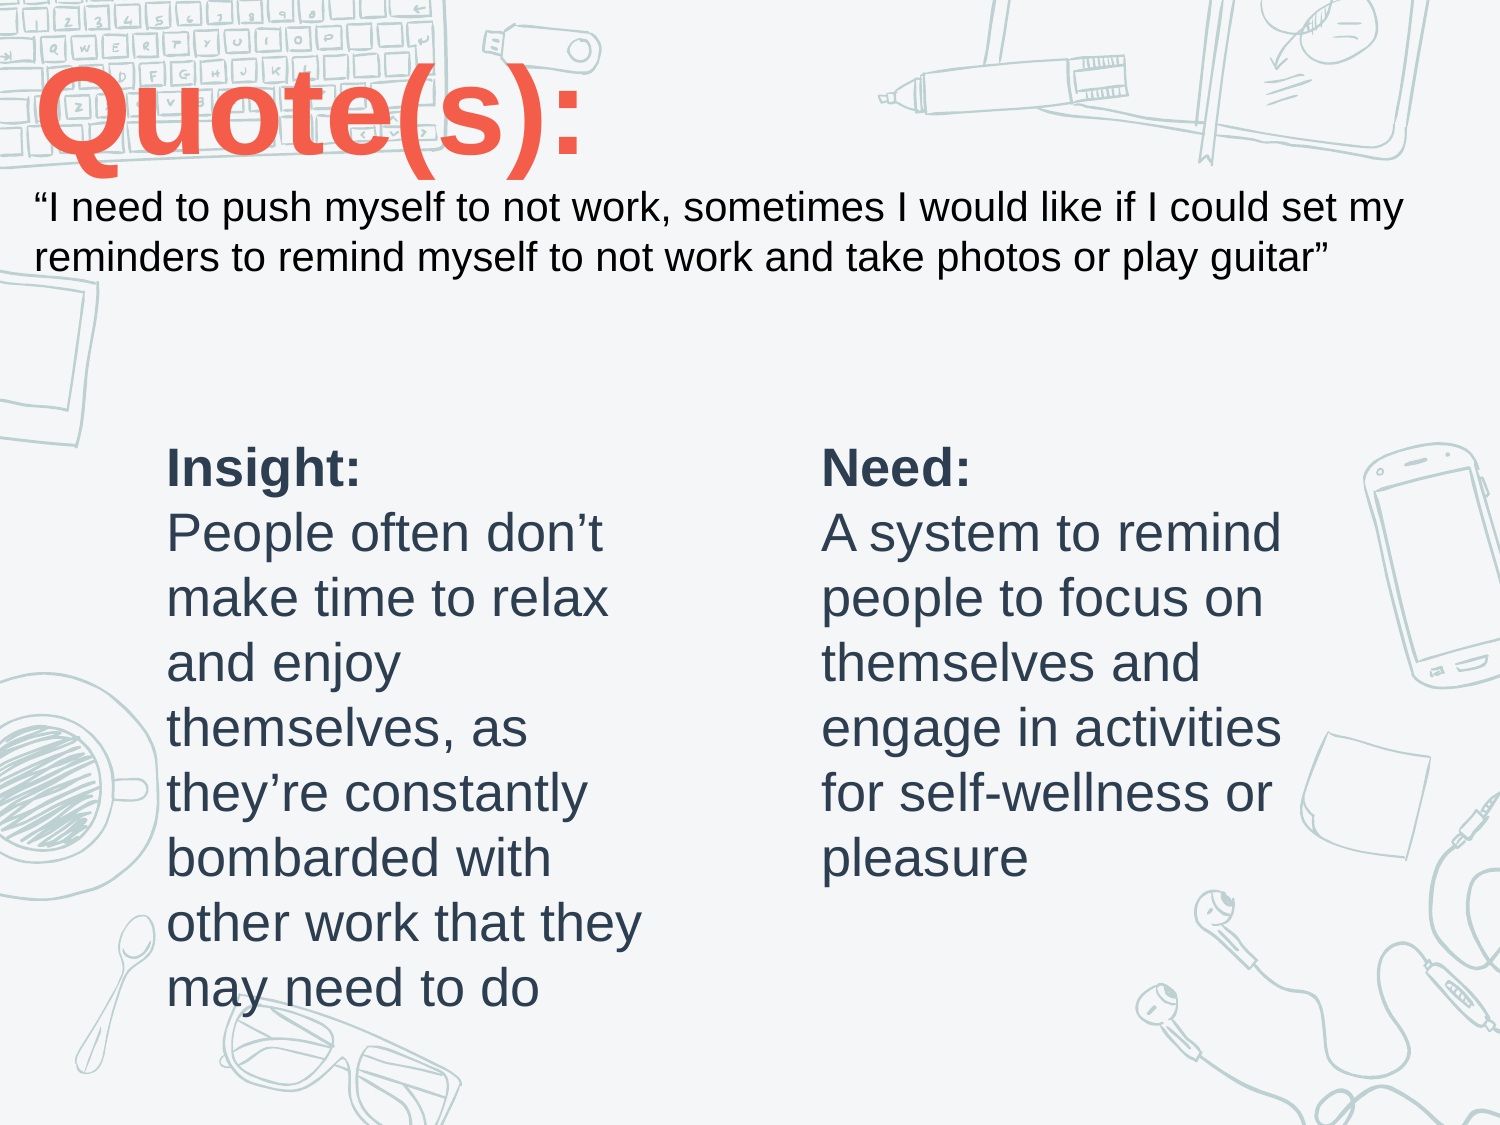

# Quote(s):
“I need to push myself to not work, sometimes I would like if I could set my reminders to remind myself to not work and take photos or play guitar”
Insight:
People often don’t make time to relax and enjoy themselves, as they’re constantly bombarded with other work that they may need to do
Need:
A system to remind people to focus on themselves and engage in activities for self-wellness or pleasure